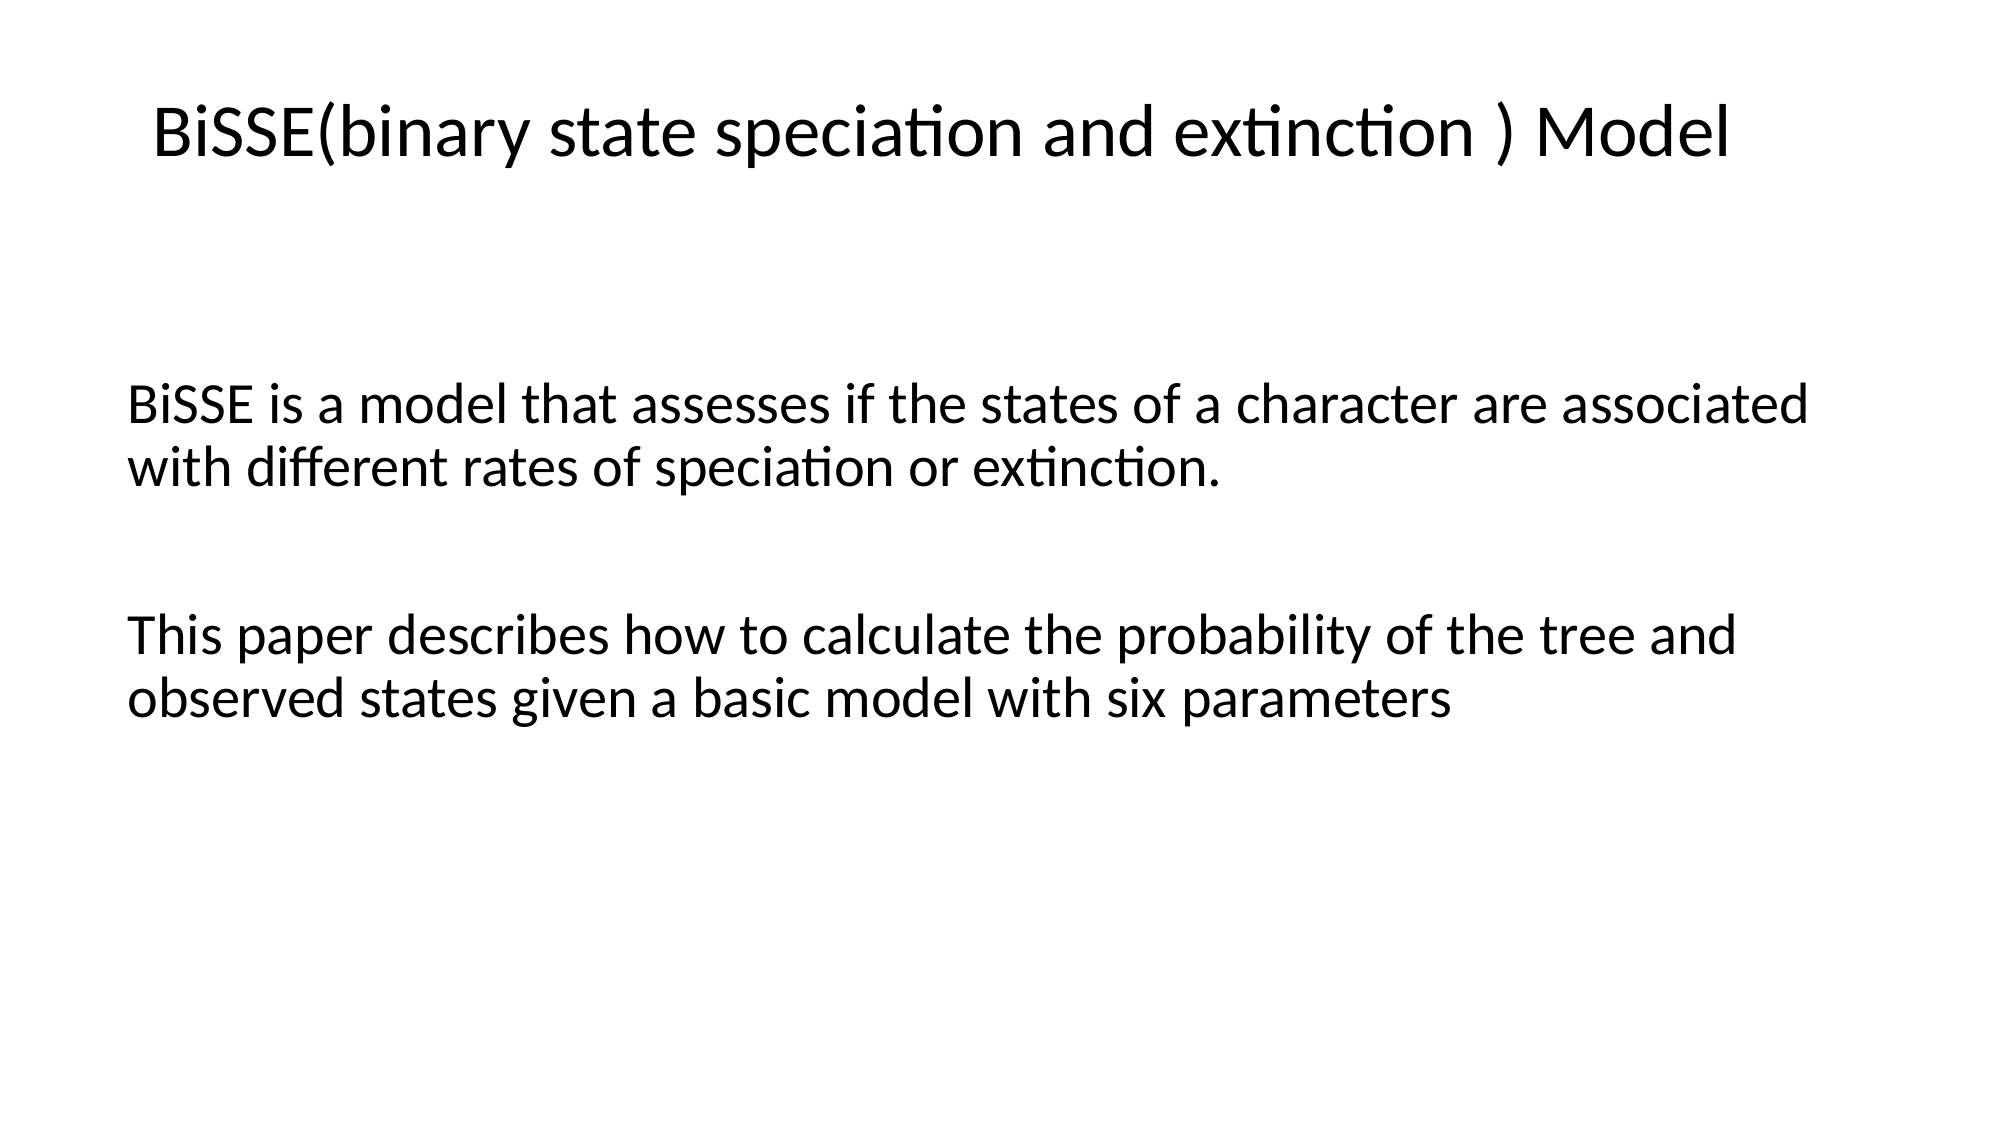

# BiSSE(binary state speciation and extinction ) Model
BiSSE is a model that assesses if the states of a character are associated with different rates of speciation or extinction.

This paper describes how to calculate the probability of the tree and observed states given a basic model with six parameters